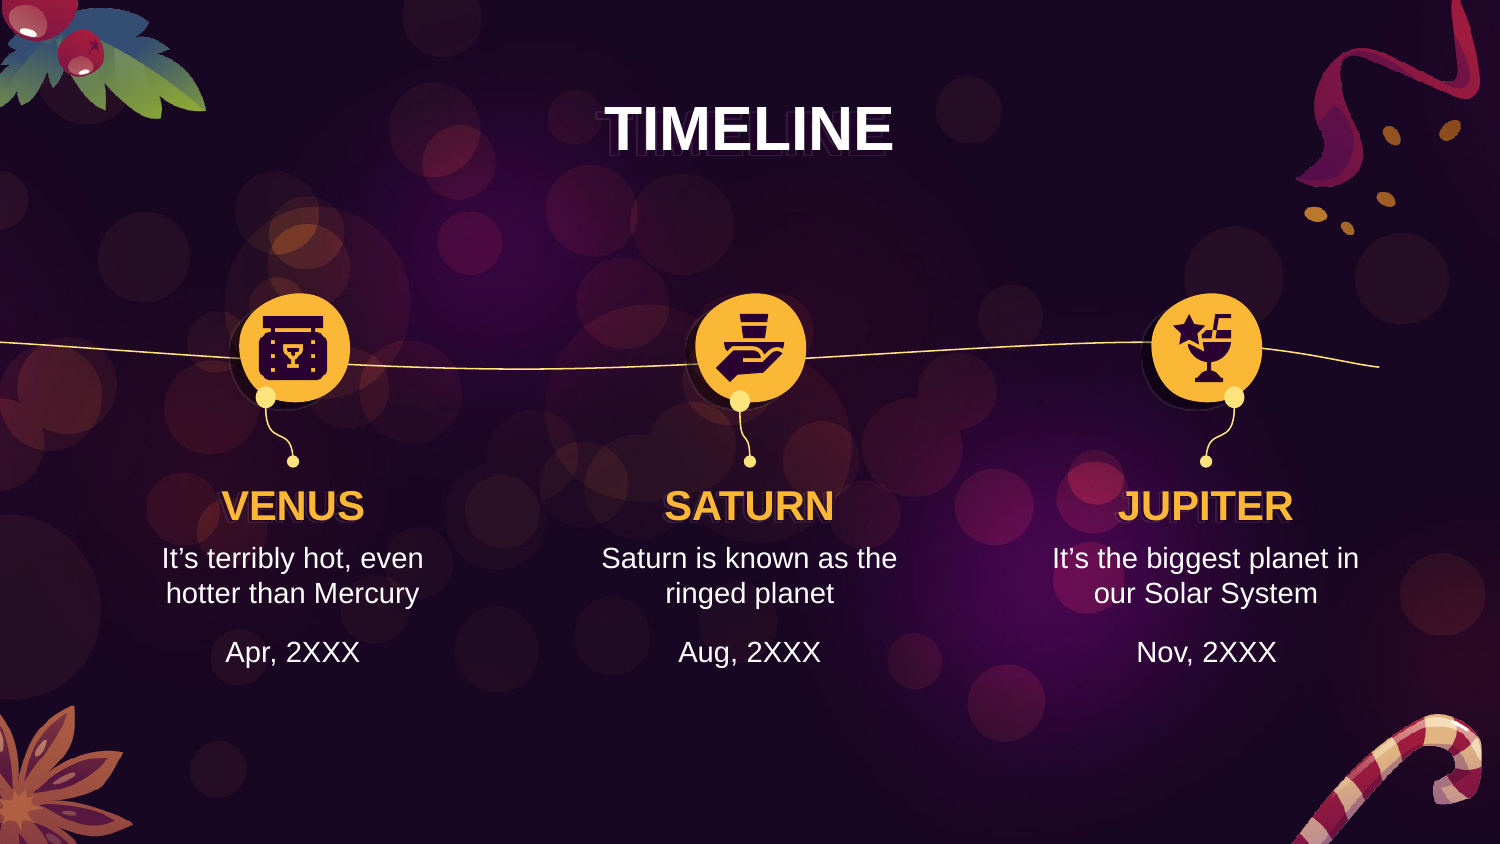

# TIMELINE

VENUS
SATURN
JUPITER
It’s terribly hot, even hotter than Mercury
Saturn is known as the ringed planet
It’s the biggest planet in our Solar System
Apr, 2XXX
Aug, 2XXX
Nov, 2XXX